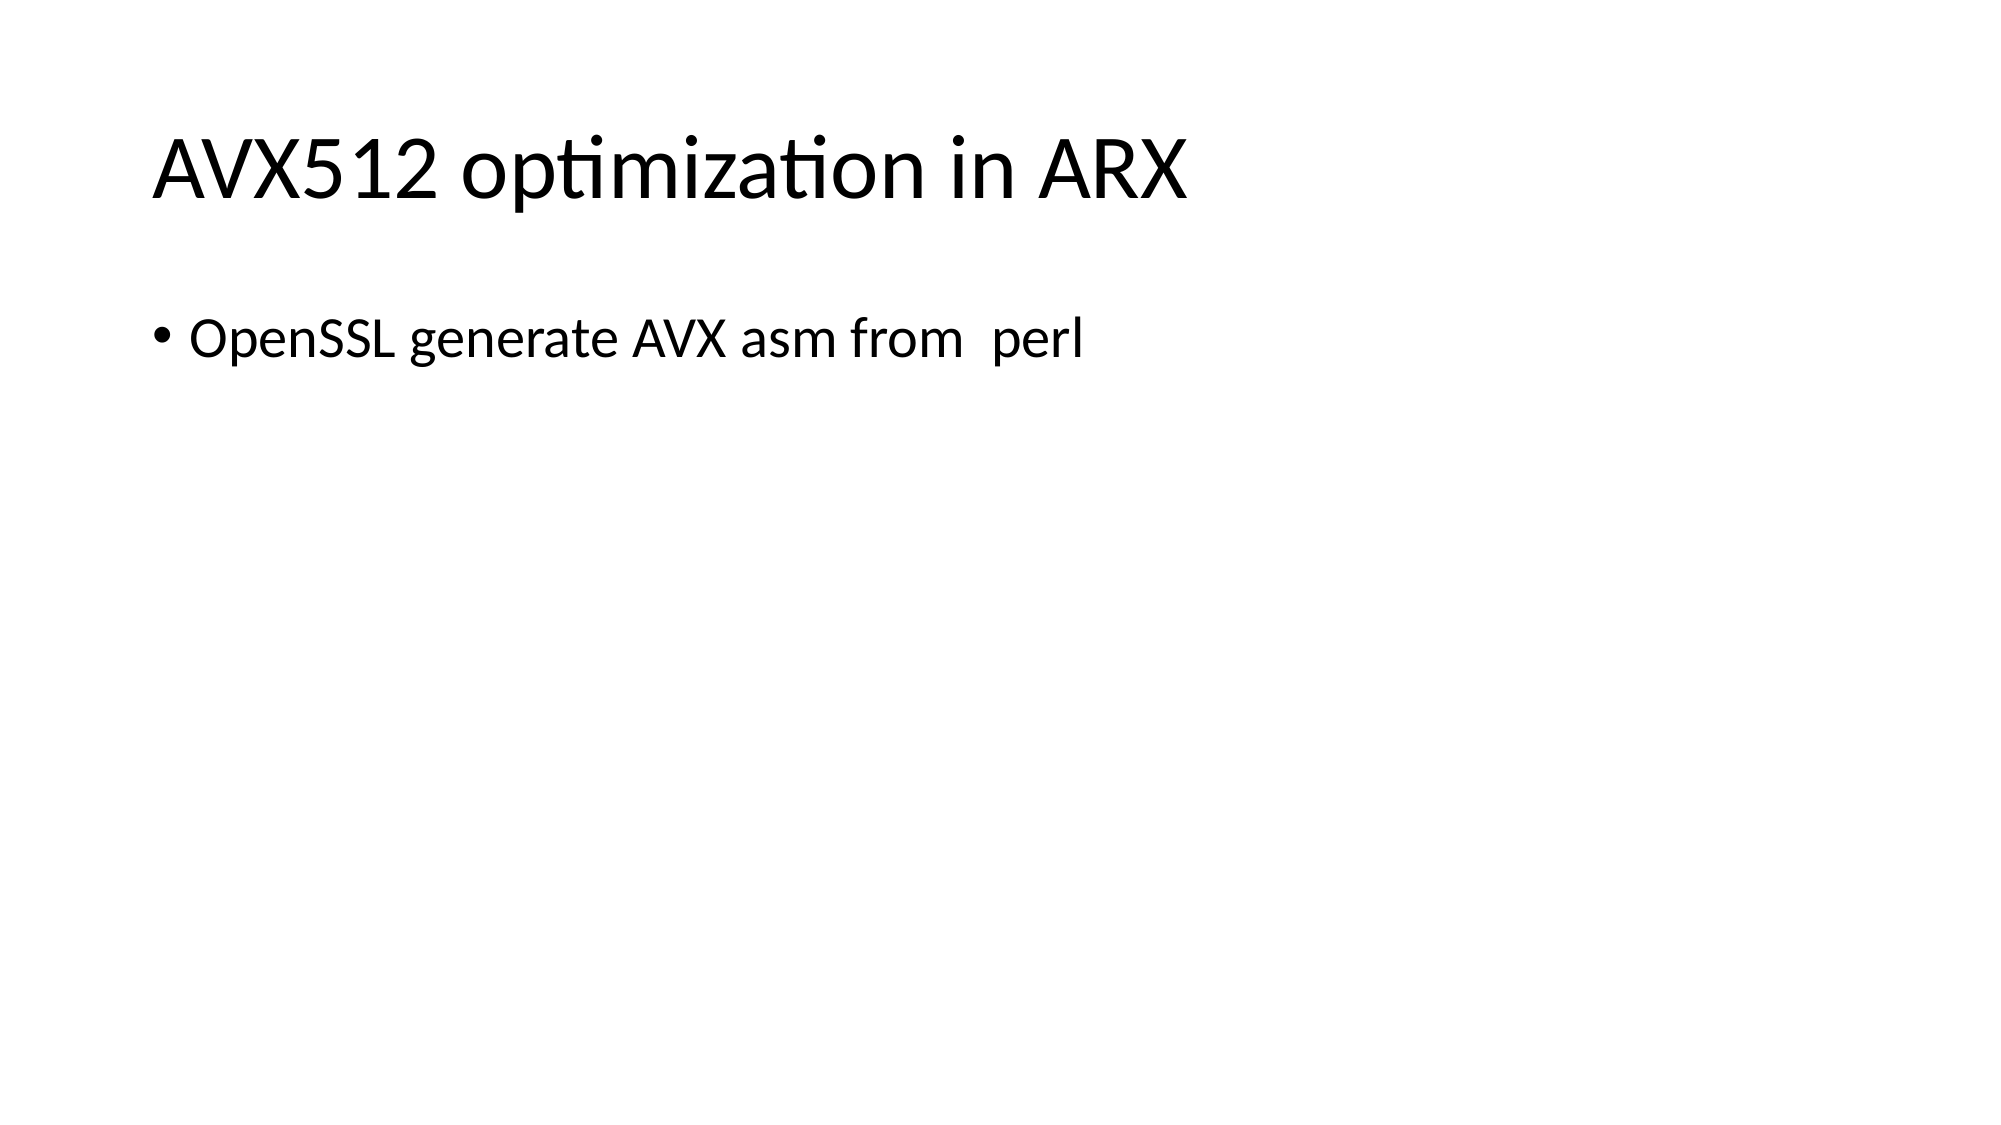

# AVX512 optimization in ARX
OpenSSL generate AVX asm from  perl